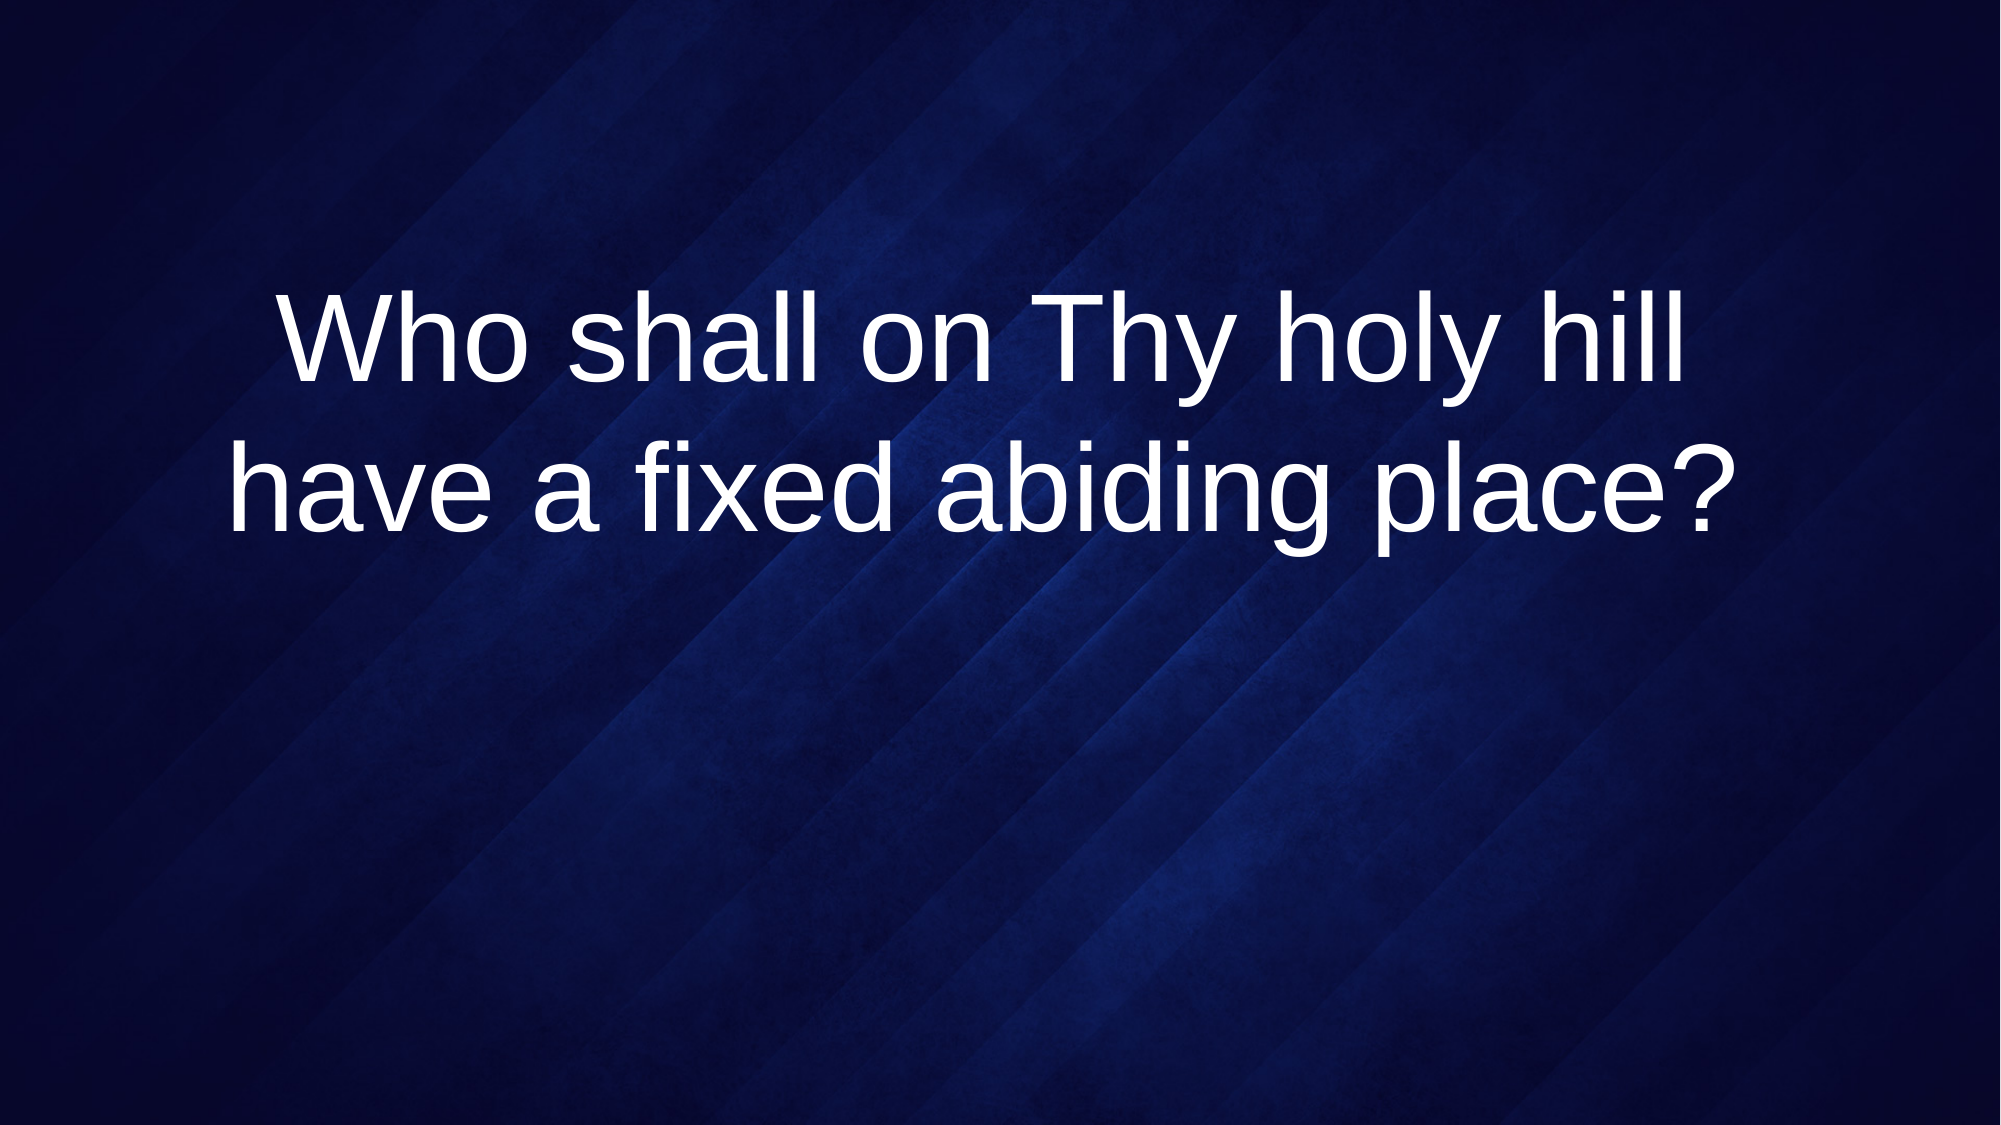

# Who shall on Thy holy hill have a fixed abiding place?